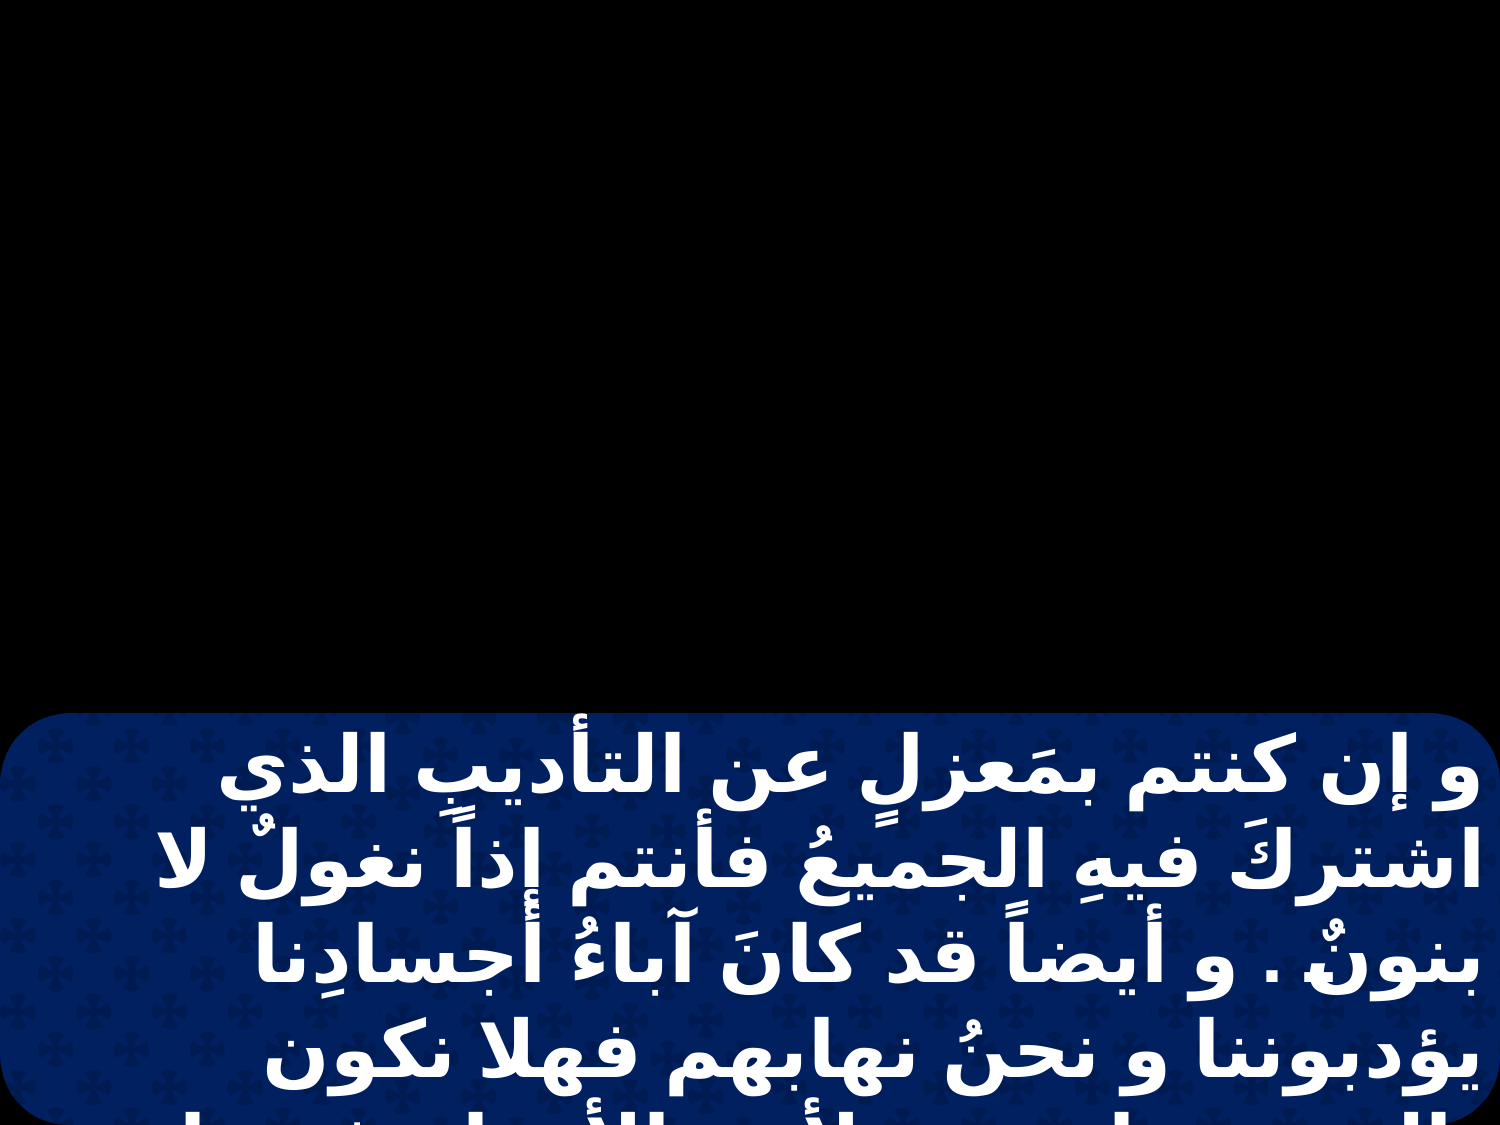

و إن كنتم بمَعزلٍ عن التأديبِ الذي اشتركَ فيهِ الجميعُ فأنتم إذاً نغولٌ لا بنونٌ . و أيضاً قد كانَ آباءُ أجسادِنا يؤدبوننا و نحنُ نهابهم فهلا نكون بالحري خاضعينَ لأبي الأرواحِ فنحيا. فإنهم إنما أدبونا لأيامِ حياتِنا القليلةِ و على هواهم ،